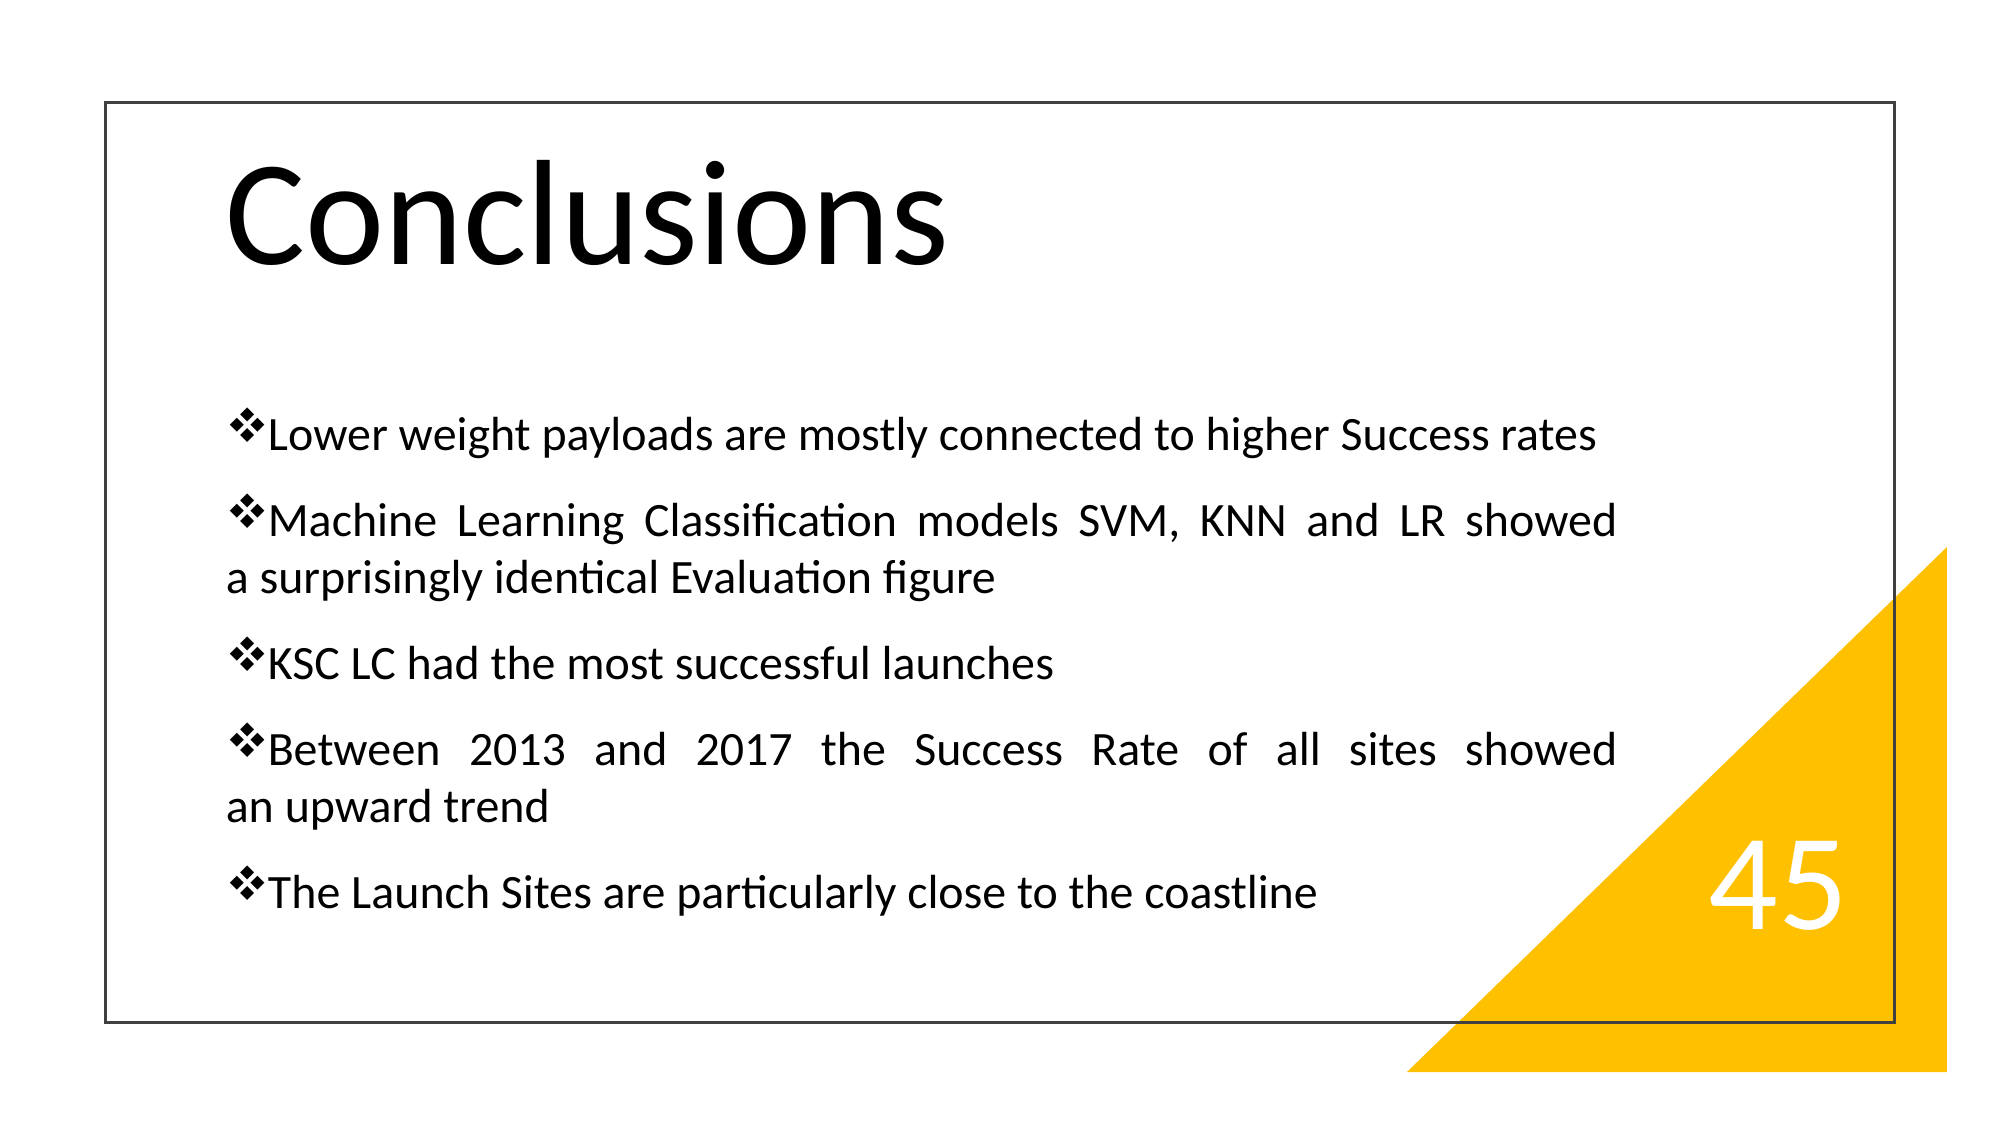

Conclusions

Lower weight payloads are mostly connected to higher Success rates
Machine Learning Classification models SVM, KNN and LR showed a surprisingly identical Evaluation figure
KSC LC had the most successful launches
Between 2013 and 2017 the Success Rate of all sites showed an upward trend
The Launch Sites are particularly close to the coastline

45